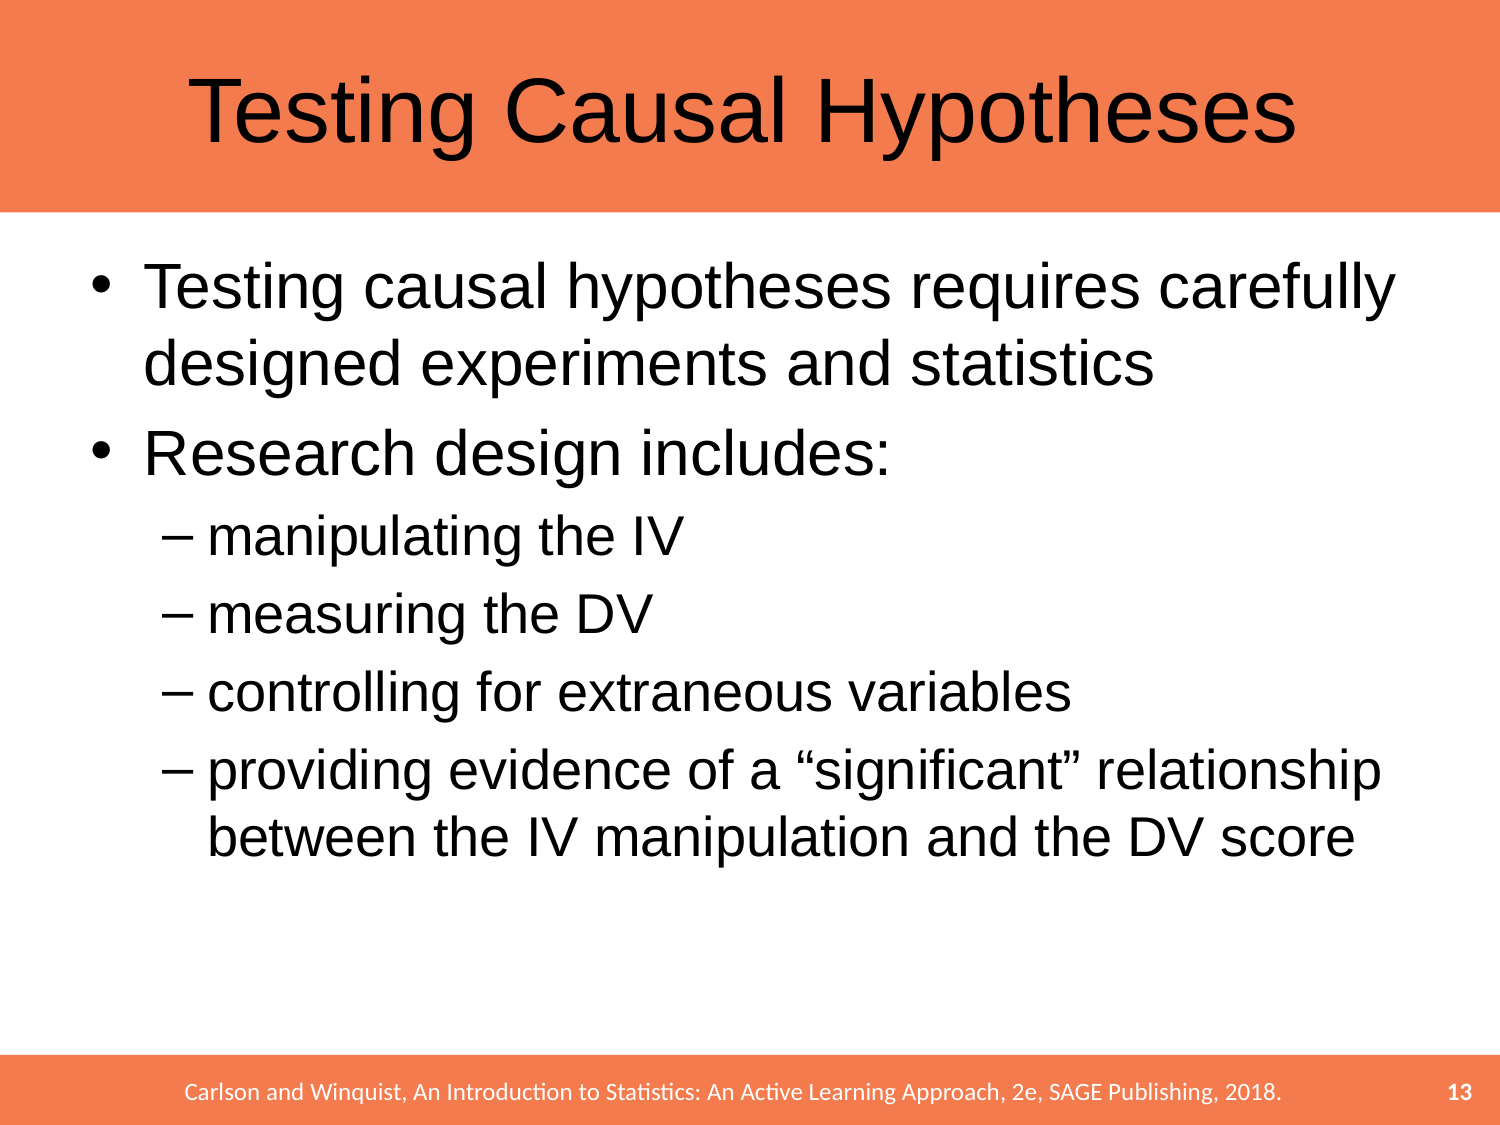

# Testing Causal Hypotheses
Testing causal hypotheses requires carefully designed experiments and statistics
Research design includes:
manipulating the IV
measuring the DV
controlling for extraneous variables
providing evidence of a “significant” relationship between the IV manipulation and the DV score
13
Carlson and Winquist, An Introduction to Statistics: An Active Learning Approach, 2e, SAGE Publishing, 2018.